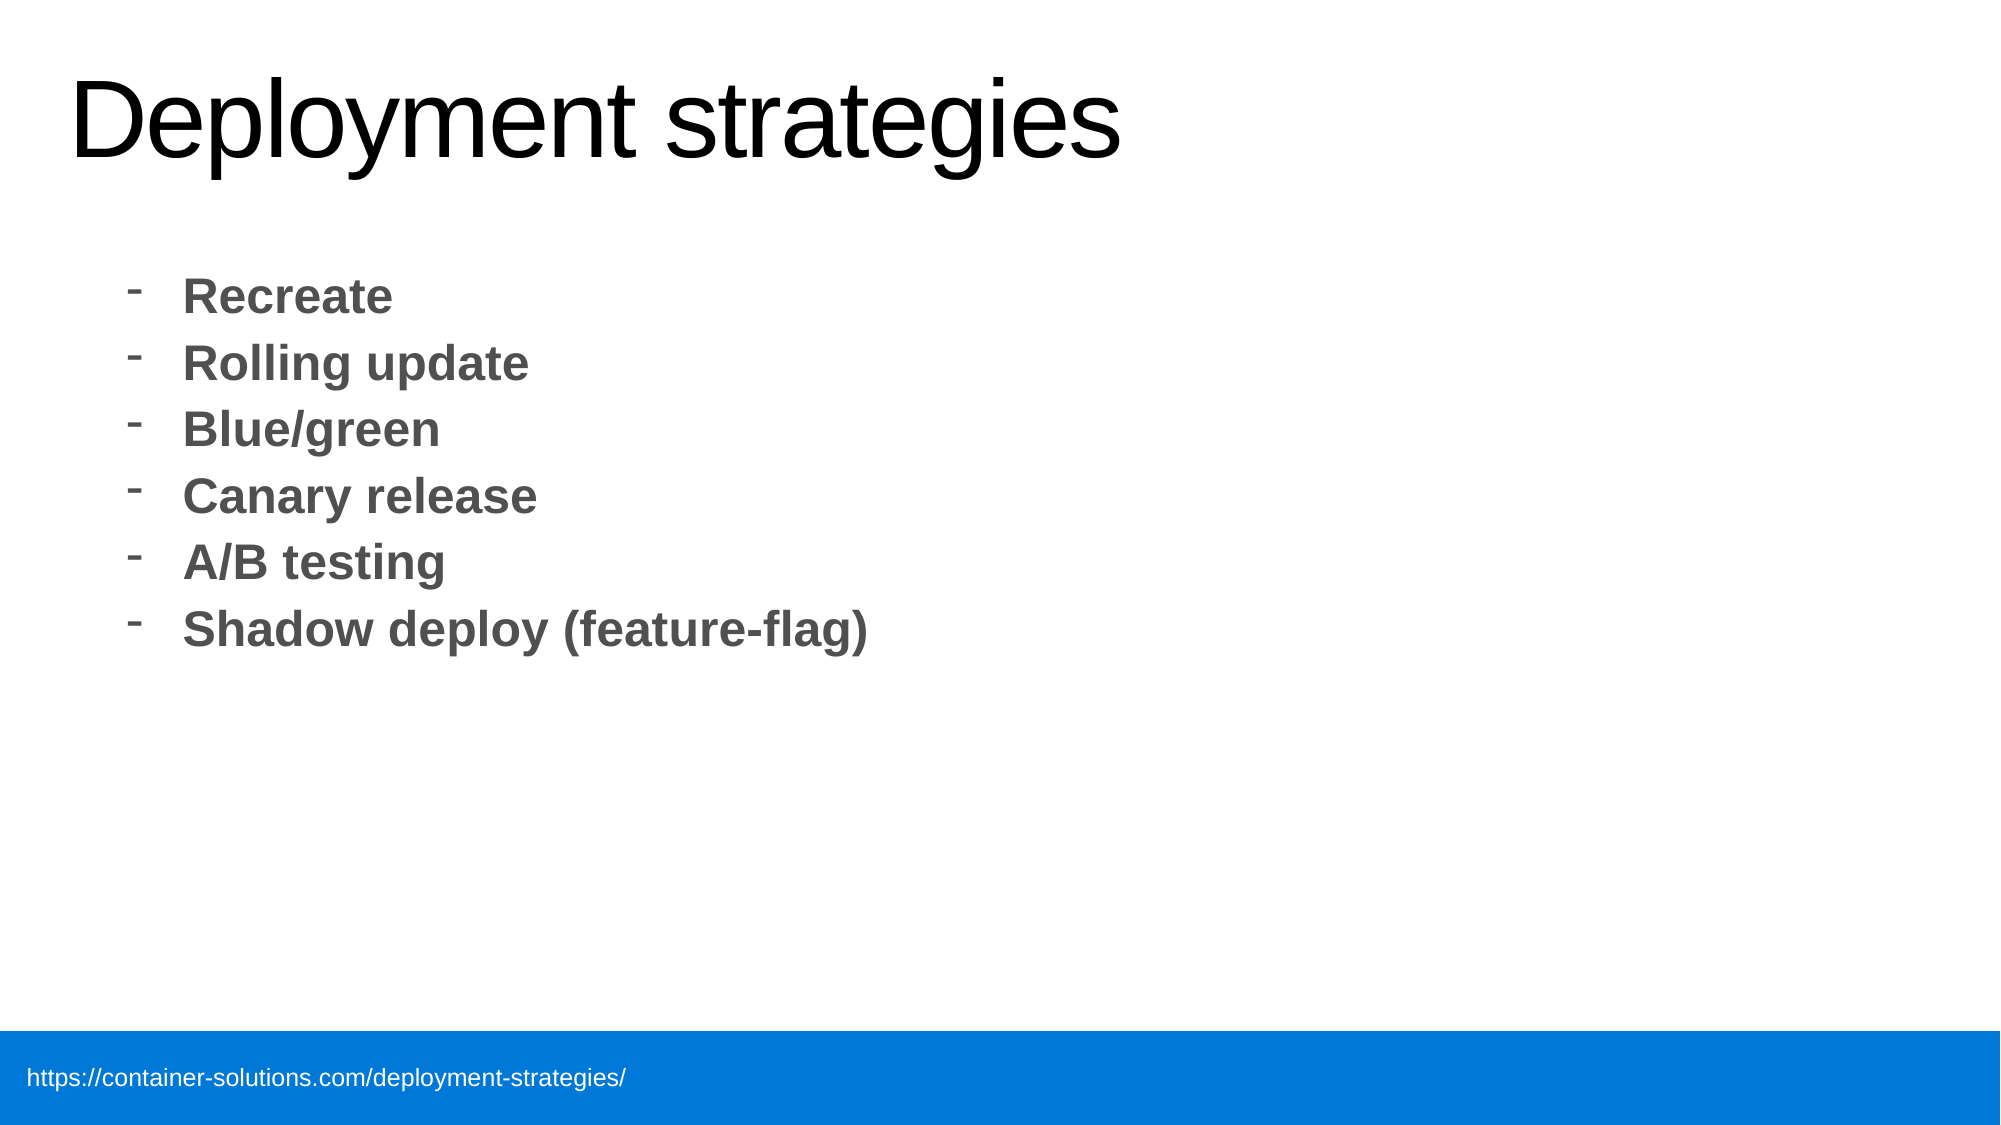

# Deployment strategies
Recreate
Rolling update
Blue/green
Canary release
A/B testing
Shadow deploy (feature-flag)
https://container-solutions.com/deployment-strategies/